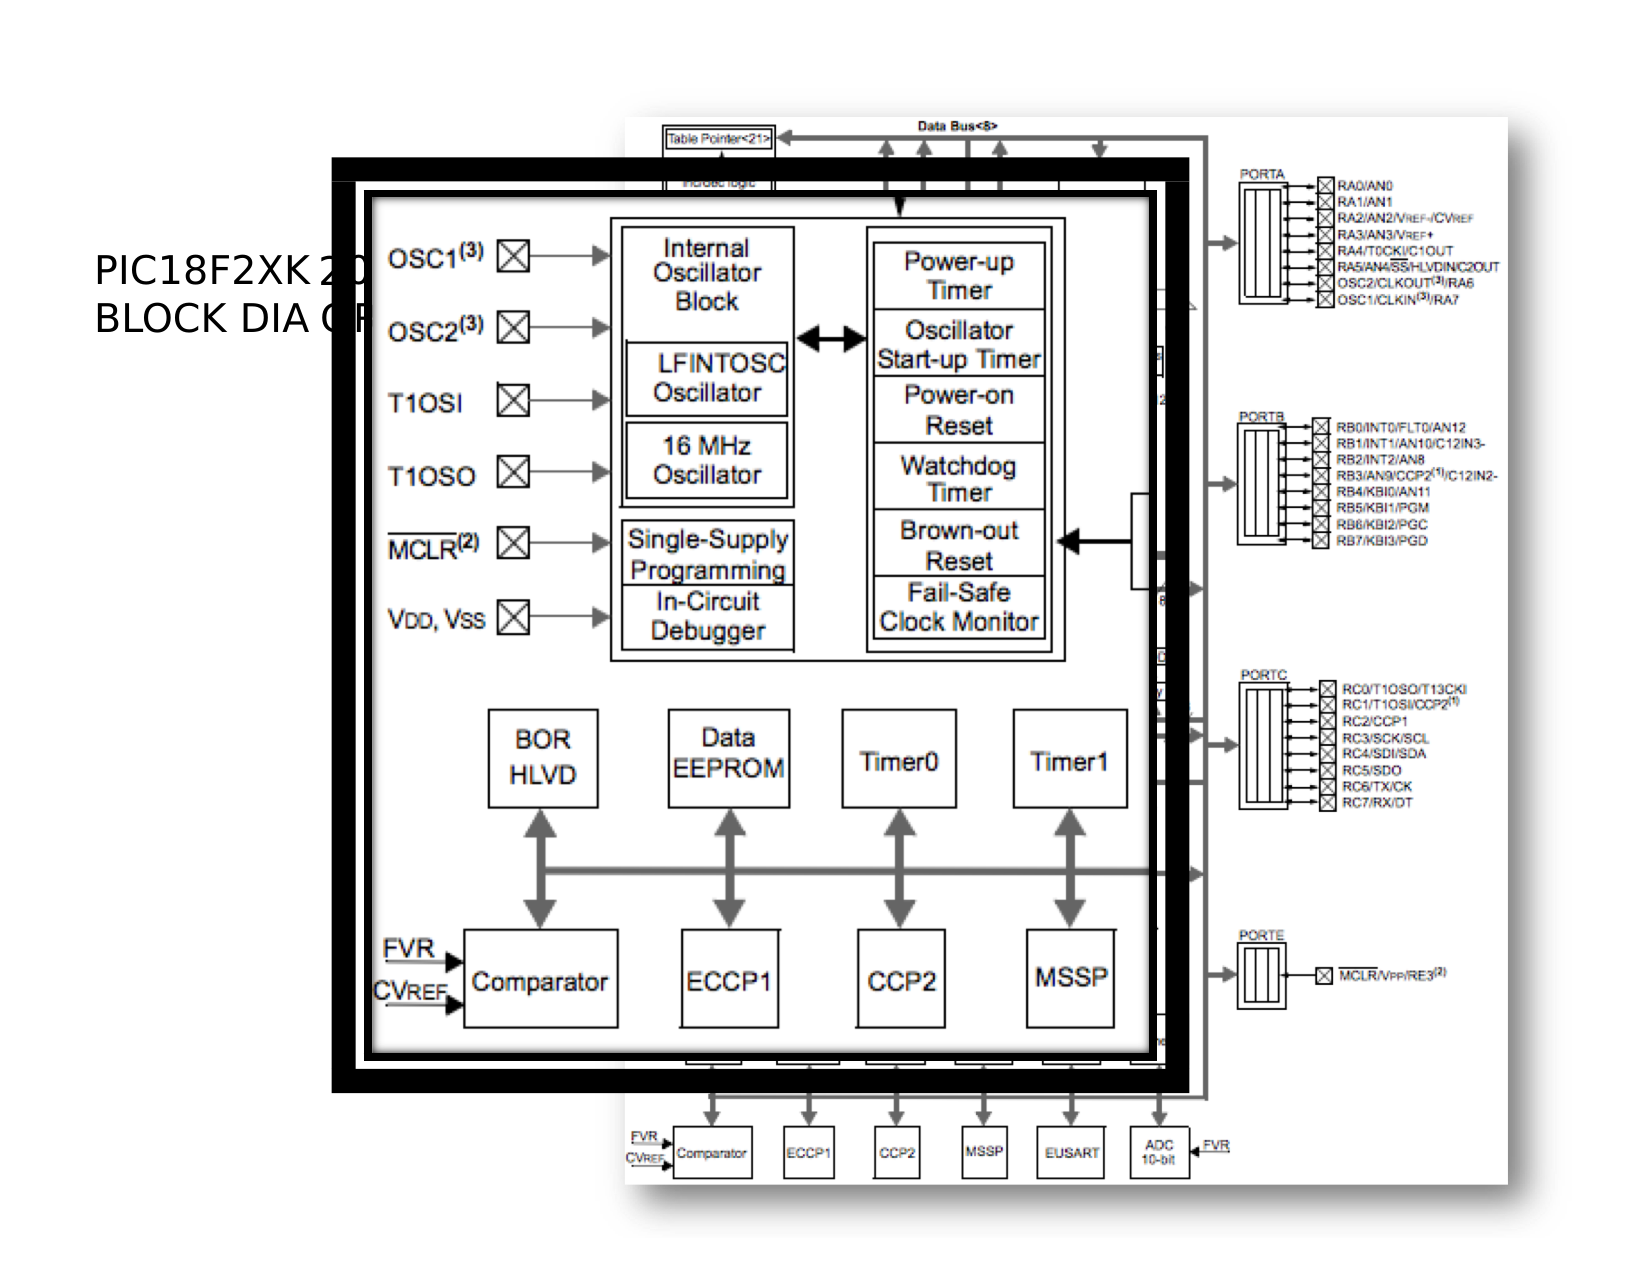

PIC18F2XK	0 (28-PIN)  BLOCK DIA		RAM
2
G